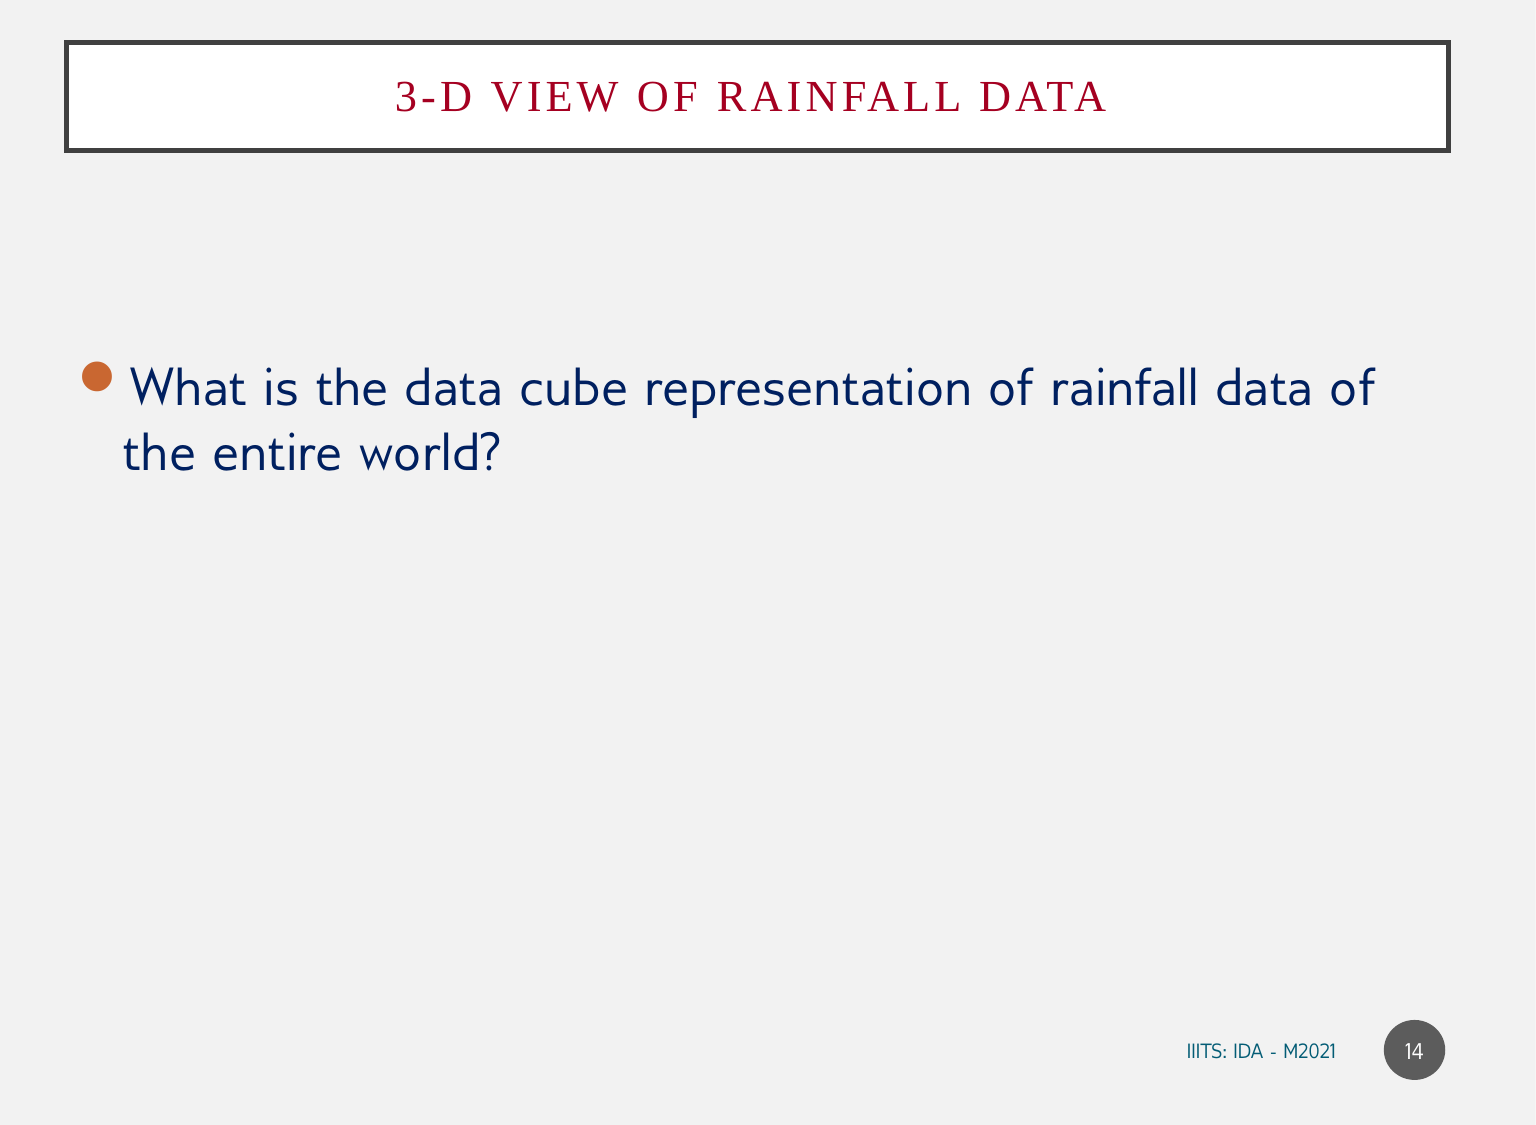

# 3-D view of rainfall data
What is the data cube representation of rainfall data of the entire world?
14
IIITS: IDA - M2021